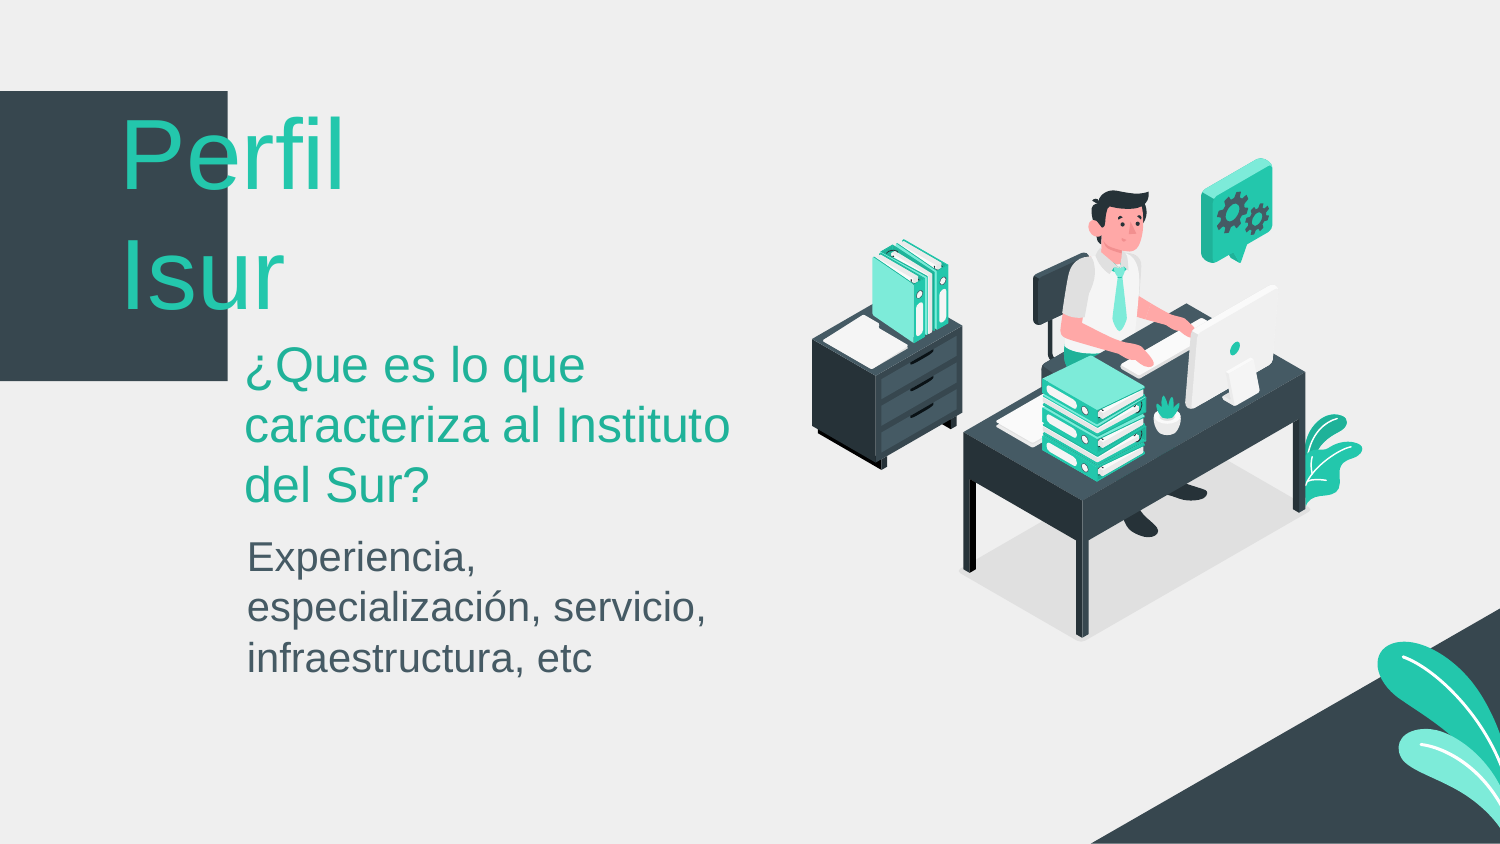

# Perfil Isur

¿Que es lo que caracteriza al Instituto del Sur?

Experiencia,  especialización, servicio, infraestructura, etc